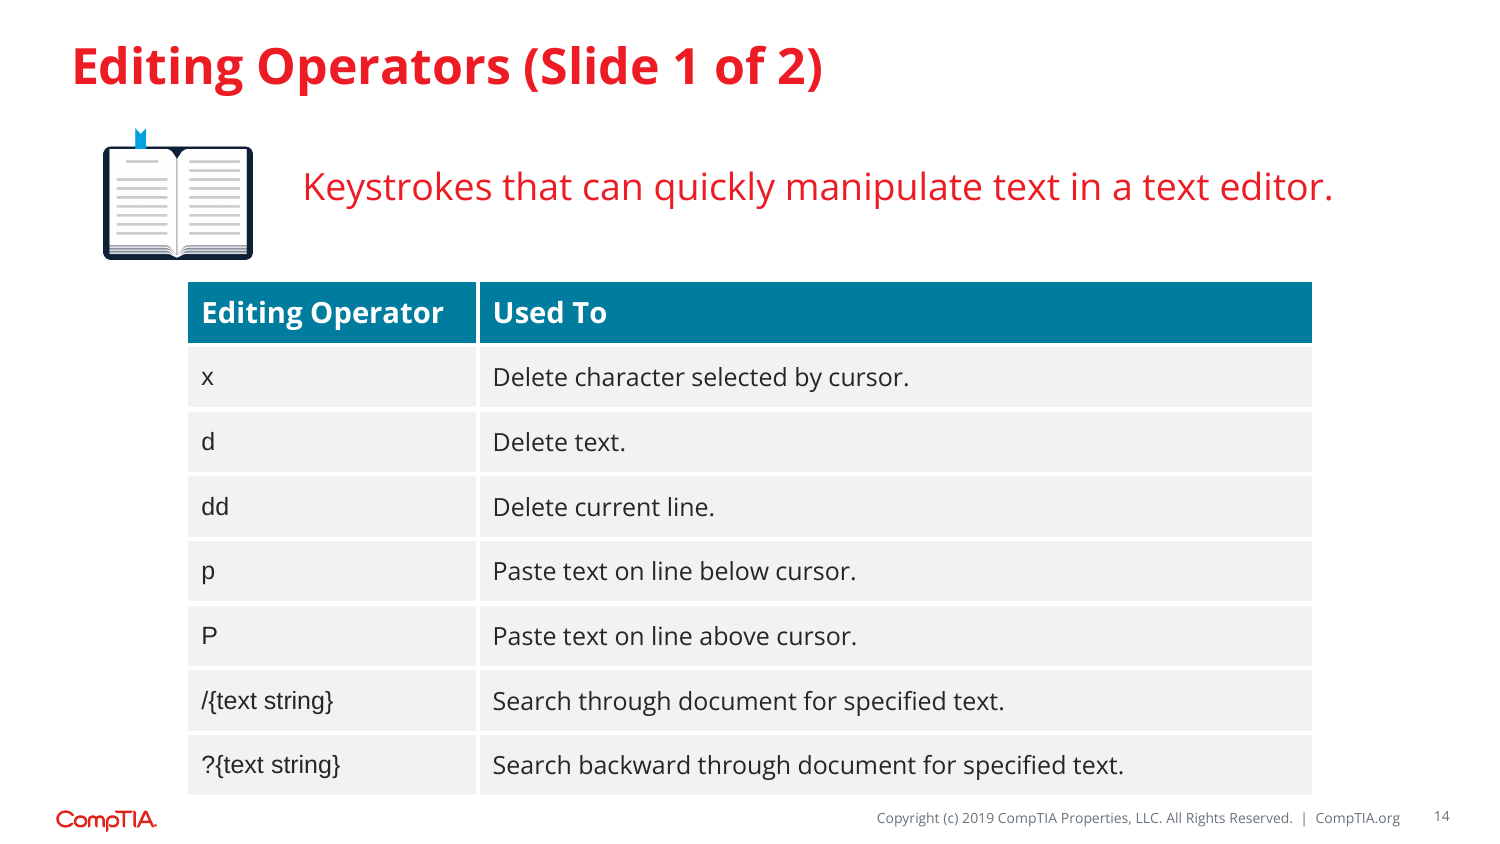

# Editing Operators (Slide 1 of 2)
Keystrokes that can quickly manipulate text in a text editor.
| Editing Operator | Used To |
| --- | --- |
| x | Delete character selected by cursor. |
| d | Delete text. |
| dd | Delete current line. |
| p | Paste text on line below cursor. |
| P | Paste text on line above cursor. |
| /{text string} | Search through document for specified text. |
| ?{text string} | Search backward through document for specified text. |
14